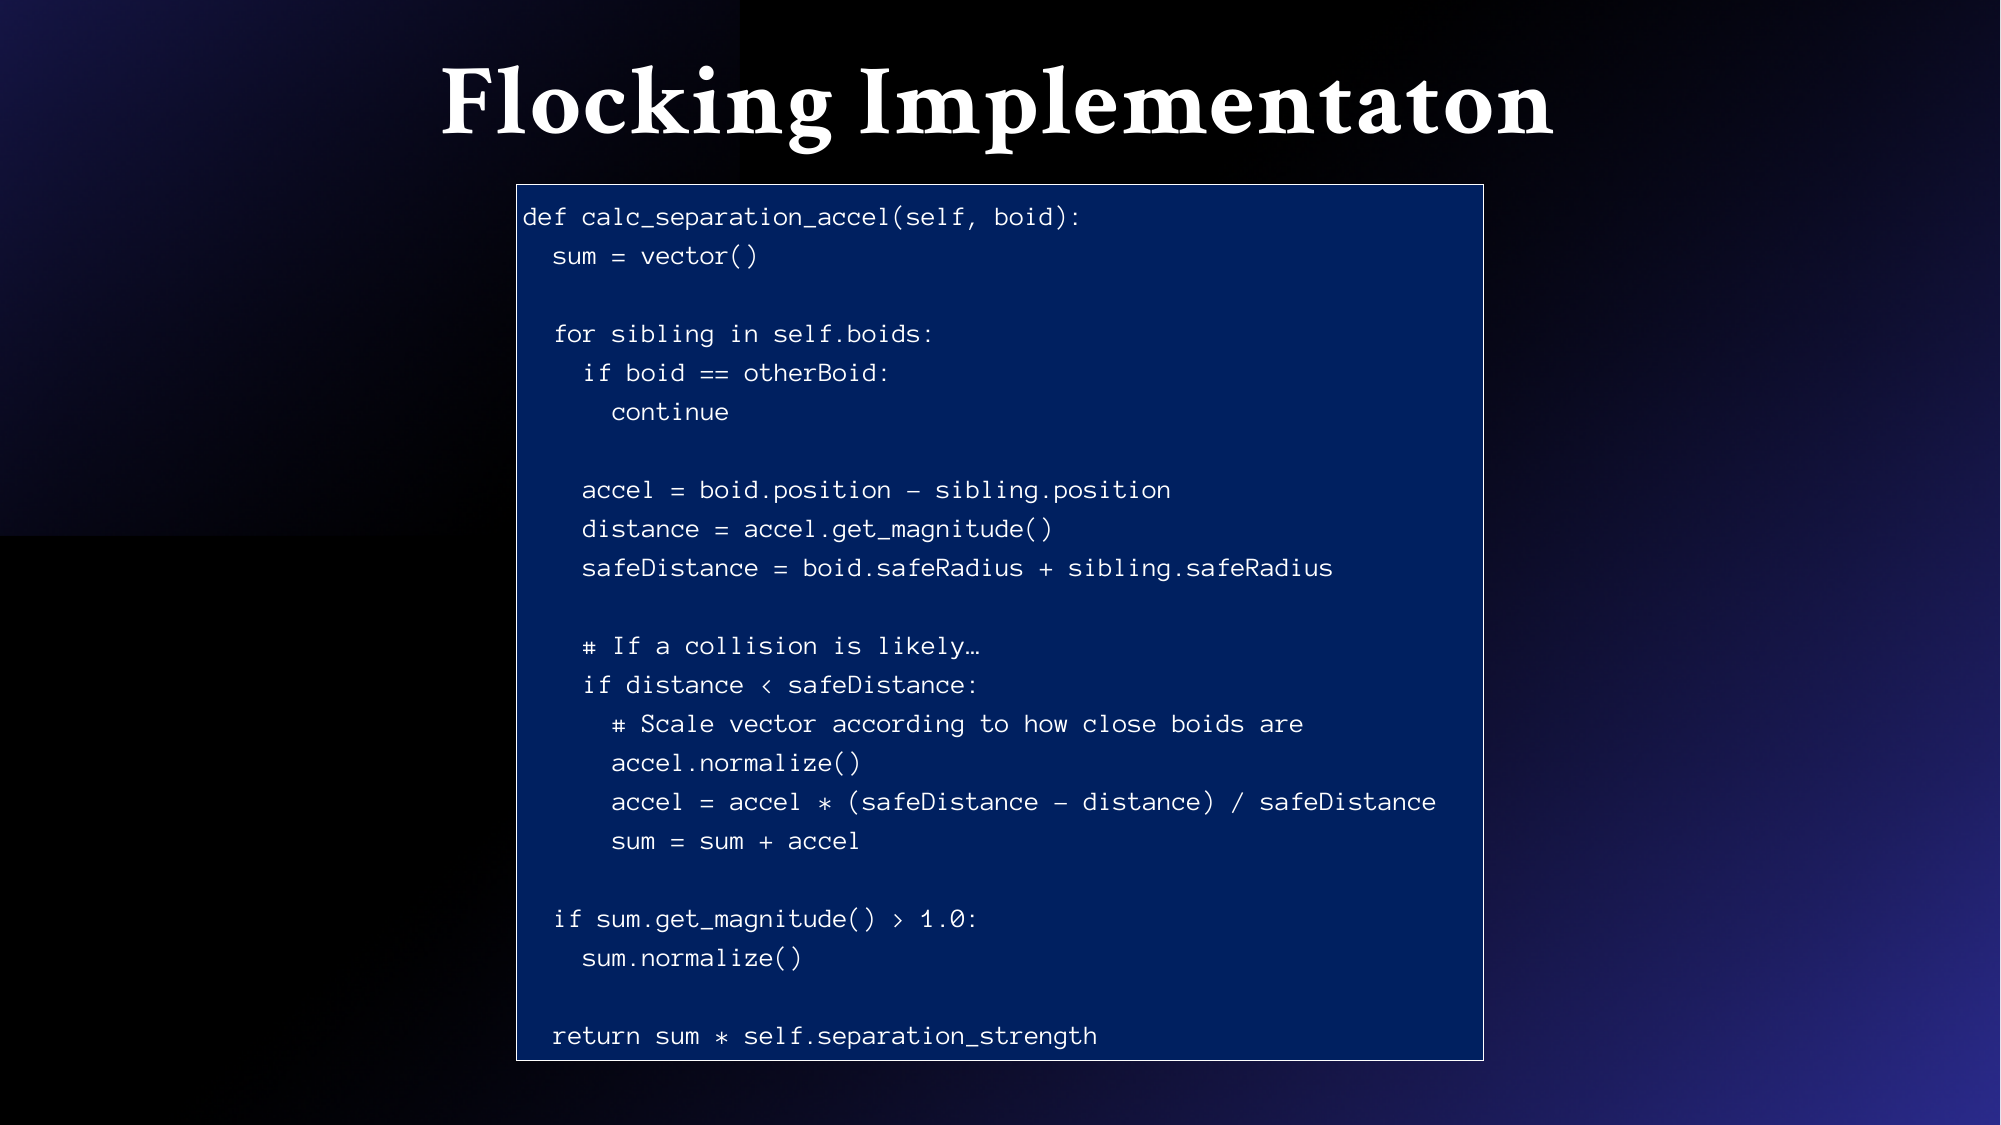

# Flocking Implementaton
def calc_separation_accel(self, boid):
  sum = vector()

  for sibling in self.boids:
    if boid == otherBoid:
      continue

    accel = boid.position – sibling.position
    distance = accel.get_magnitude()
    safeDistance = boid.safeRadius + sibling.safeRadius

    # If a collision is likely…
    if distance < safeDistance:
      # Scale vector according to how close boids are
      accel.normalize()
      accel = accel * (safeDistance – distance) / safeDistance
      sum = sum + accel

  if sum.get_magnitude() > 1.0:
    sum.normalize()

  return sum * self.separation_strength